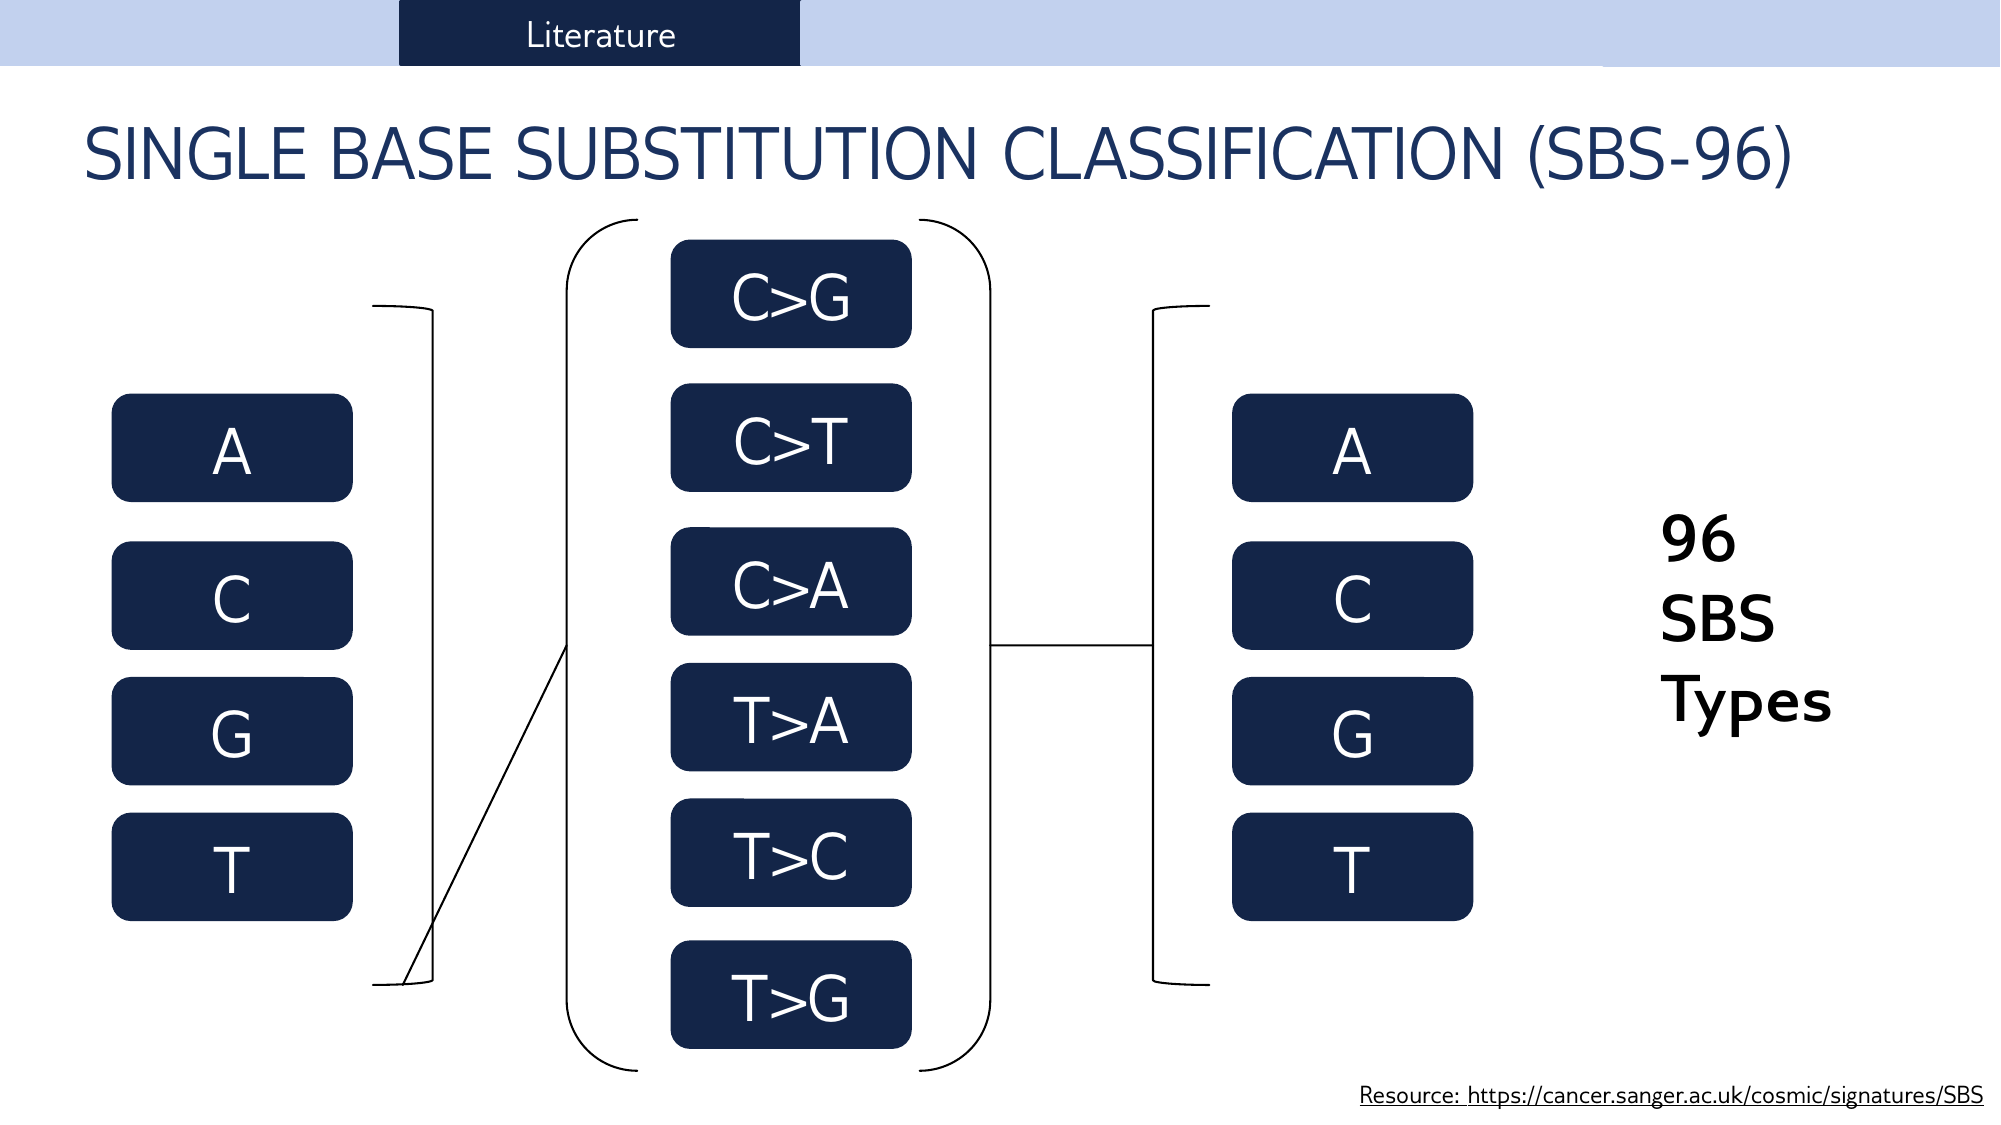

Literature

Single Base substitution classification (SBS-96)

C>G

C>T
A
A
96
SBS
Types
C>A
C
C
T>A
G
G
T>C
T
T
T>G
Resource: https://cancer.sanger.ac.uk/cosmic/signatures/SBS